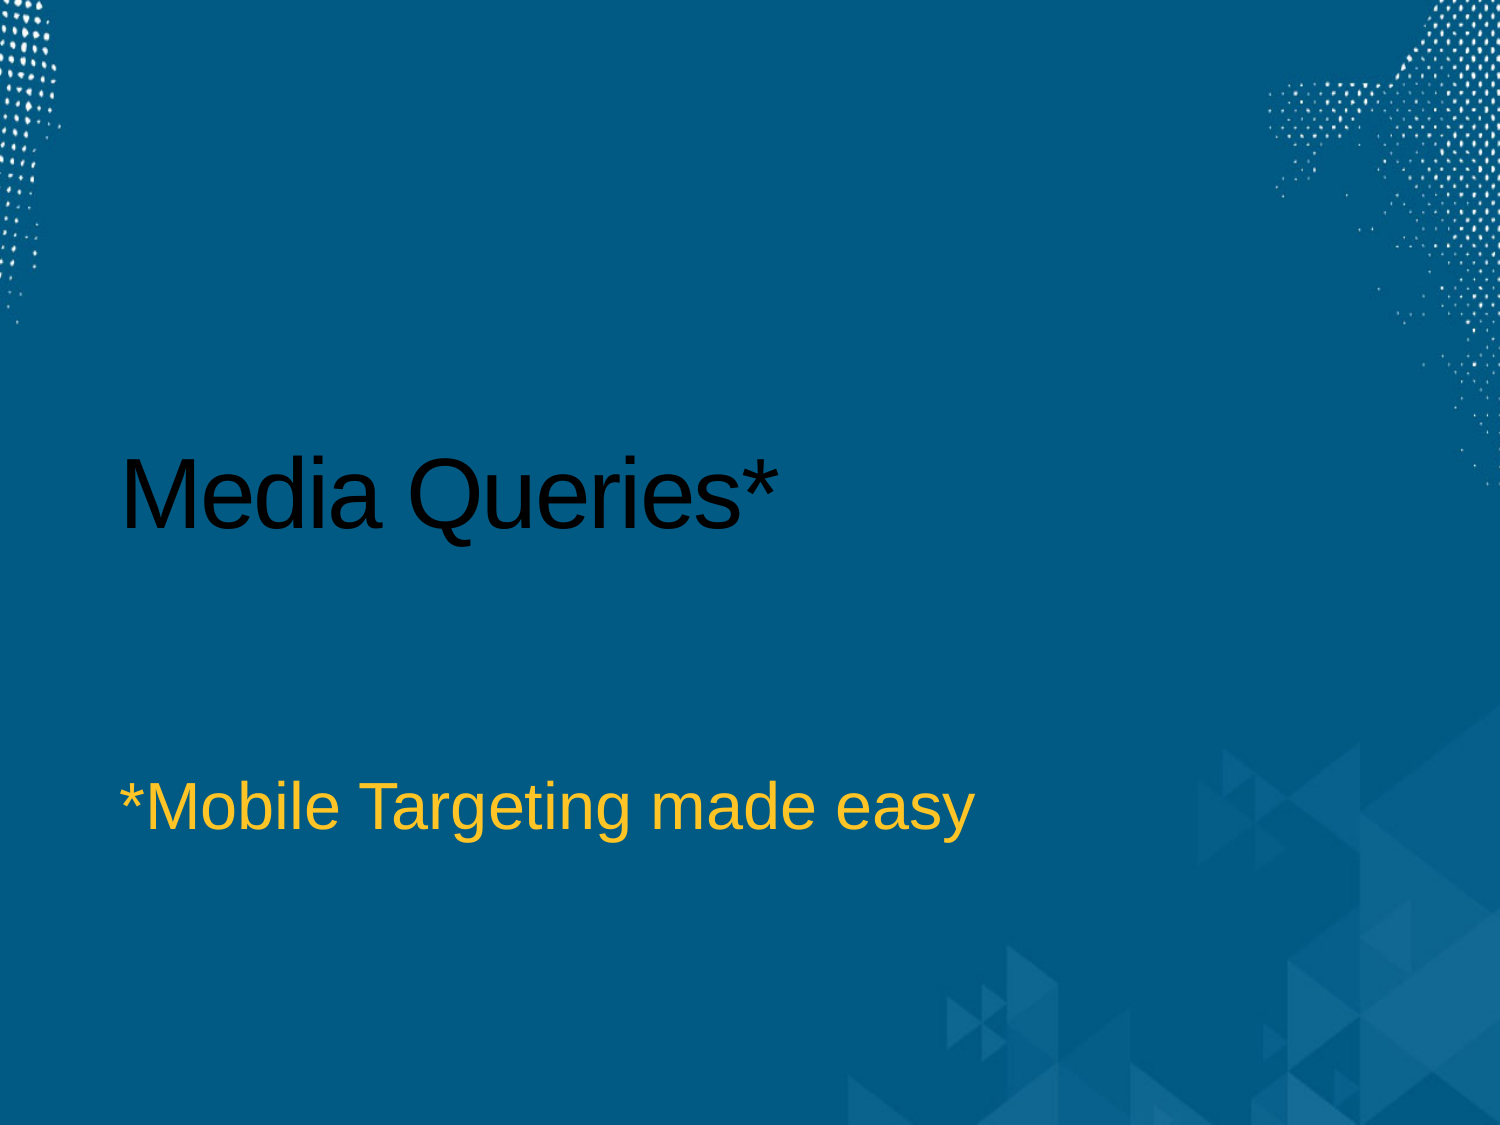

# Media Queries*
*Mobile Targeting made easy